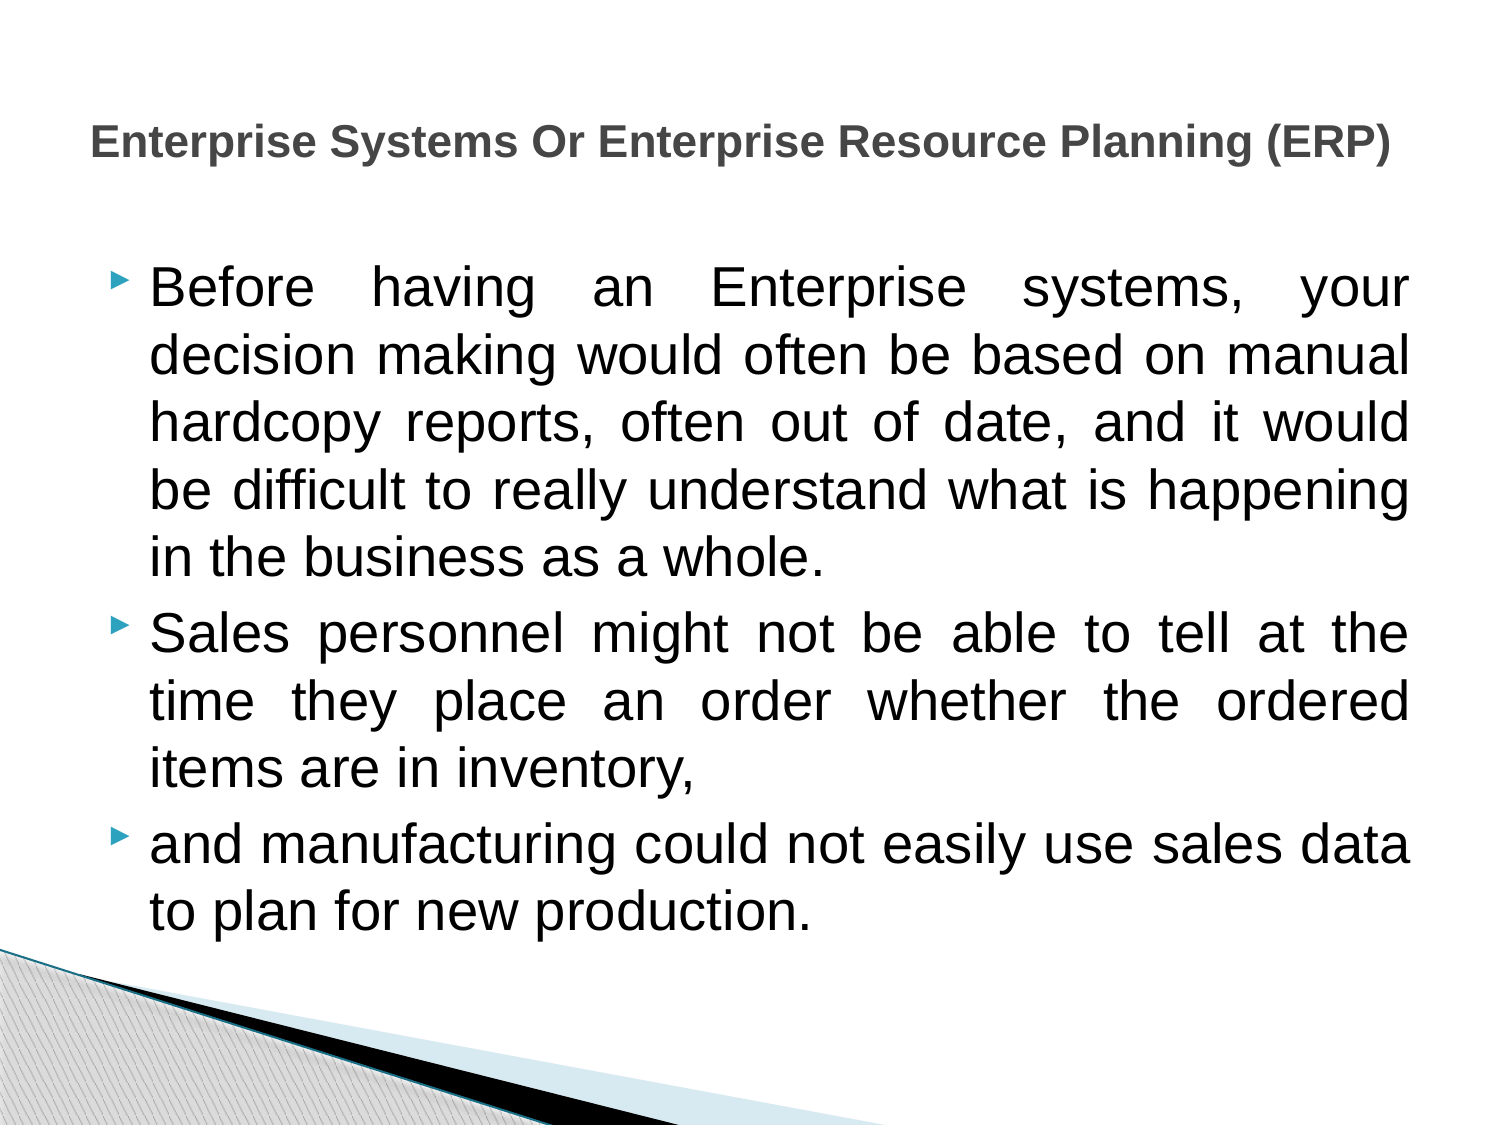

# Enterprise Systems Or Enterprise Resource Planning (ERP)
Before having an Enterprise systems, your decision making would often be based on manual hardcopy reports, often out of date, and it would be difficult to really understand what is happening in the business as a whole.
Sales personnel might not be able to tell at the time they place an order whether the ordered items are in inventory,
and manufacturing could not easily use sales data to plan for new production.